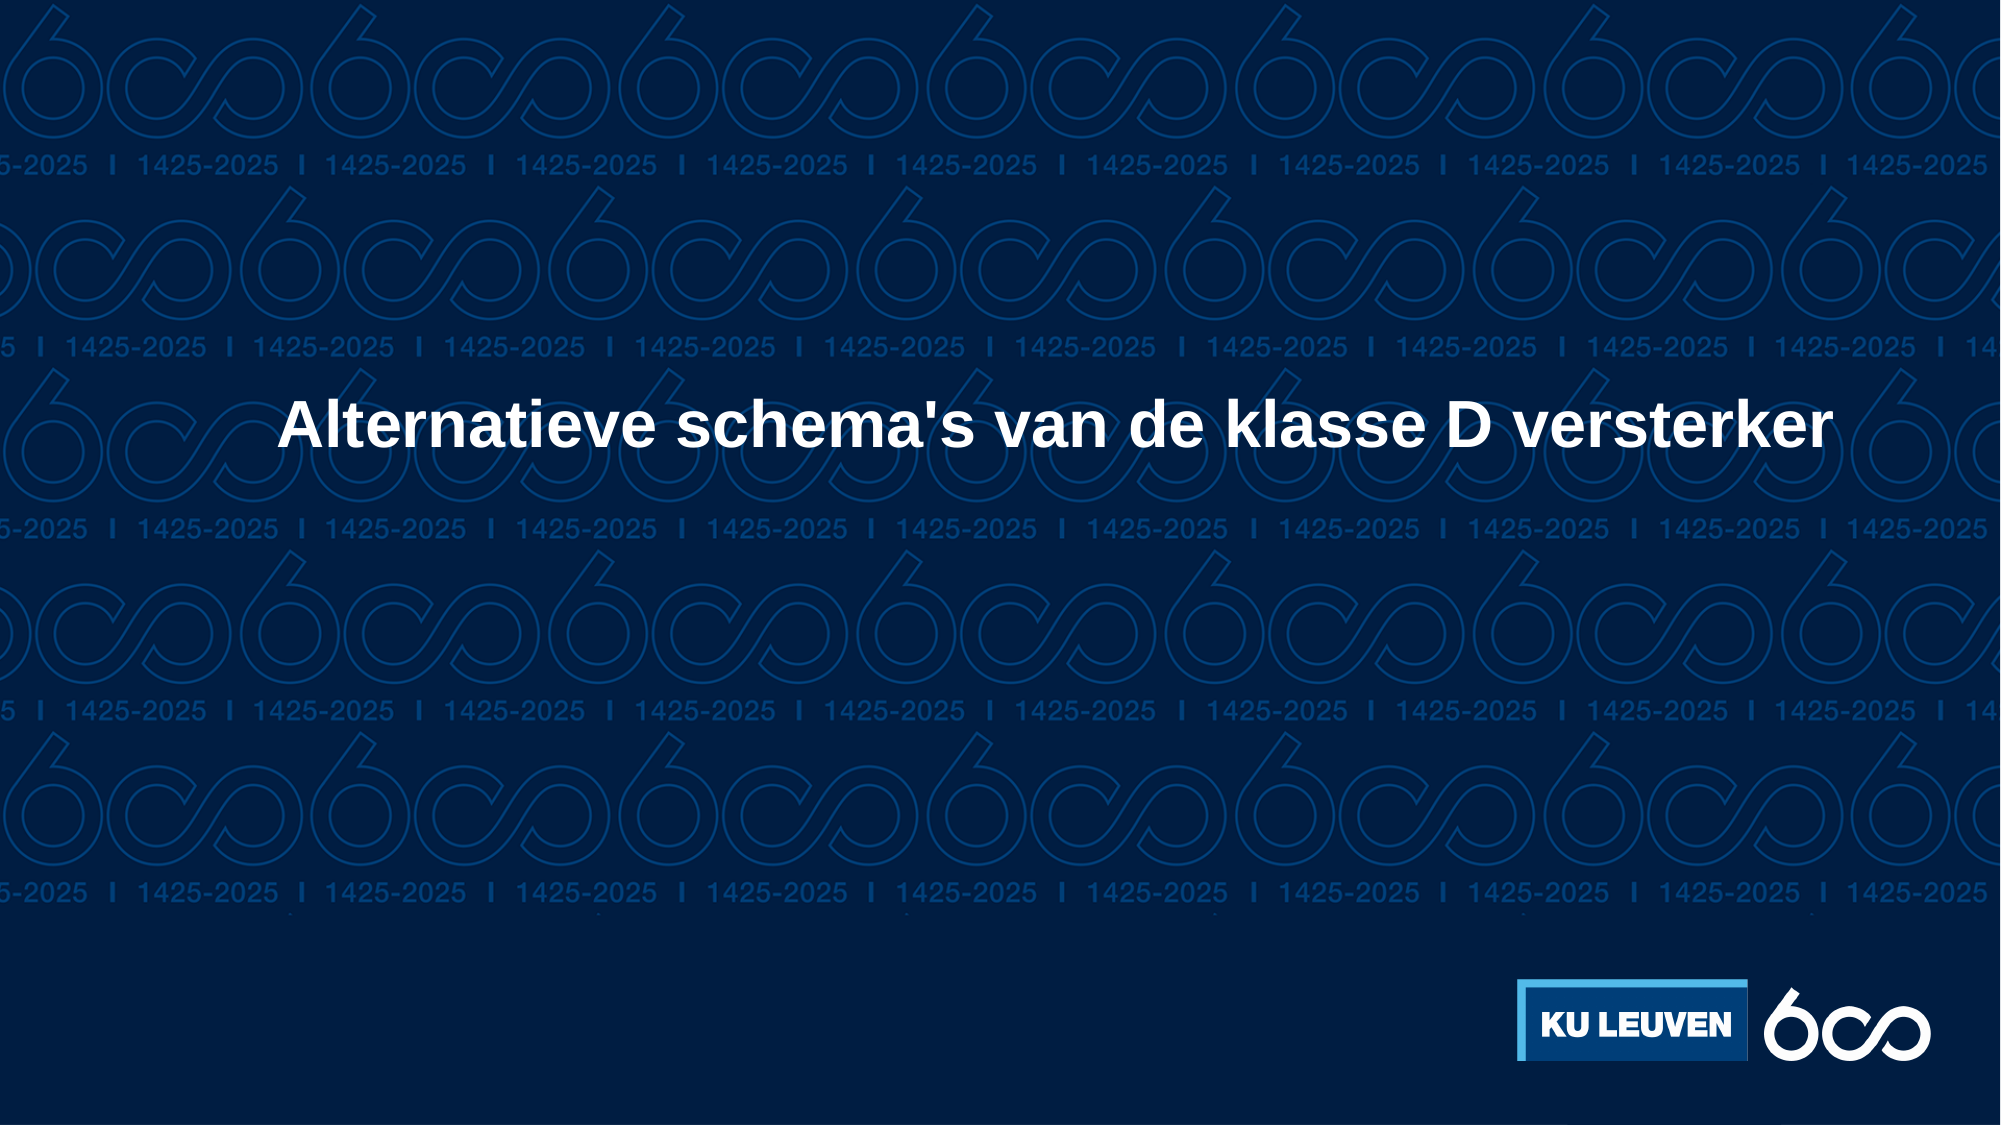

# Alternatieve schema's van de klasse D versterker